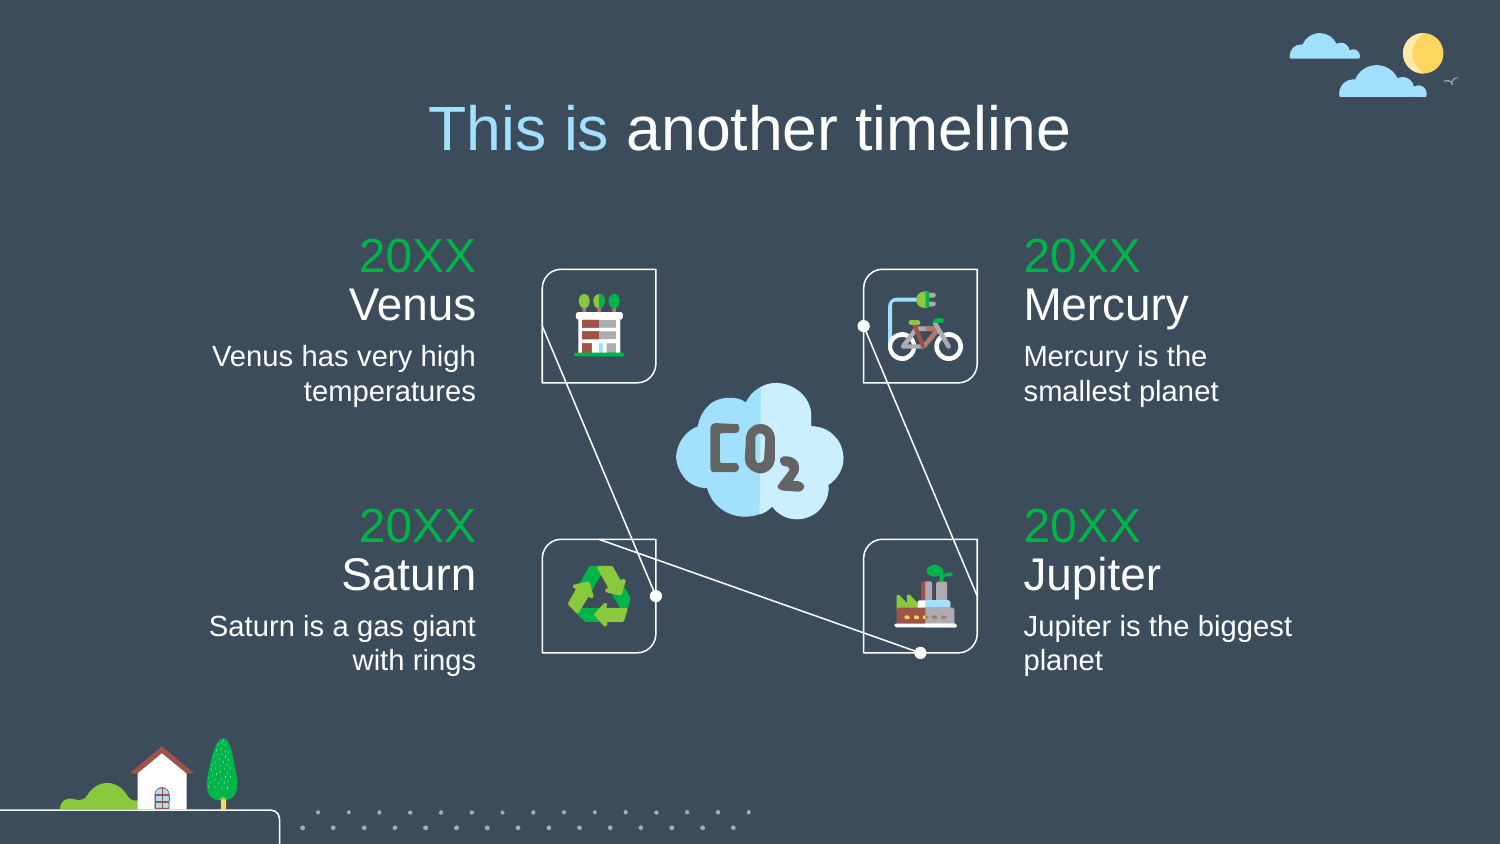

# This is another timeline

20XX
20XX

Venus
Mercury

Venus has very high temperatures
Mercury is the smallest planet

20XX
20XX

Saturn
Jupiter

Saturn is a gas giant with rings
Jupiter is the biggest planet